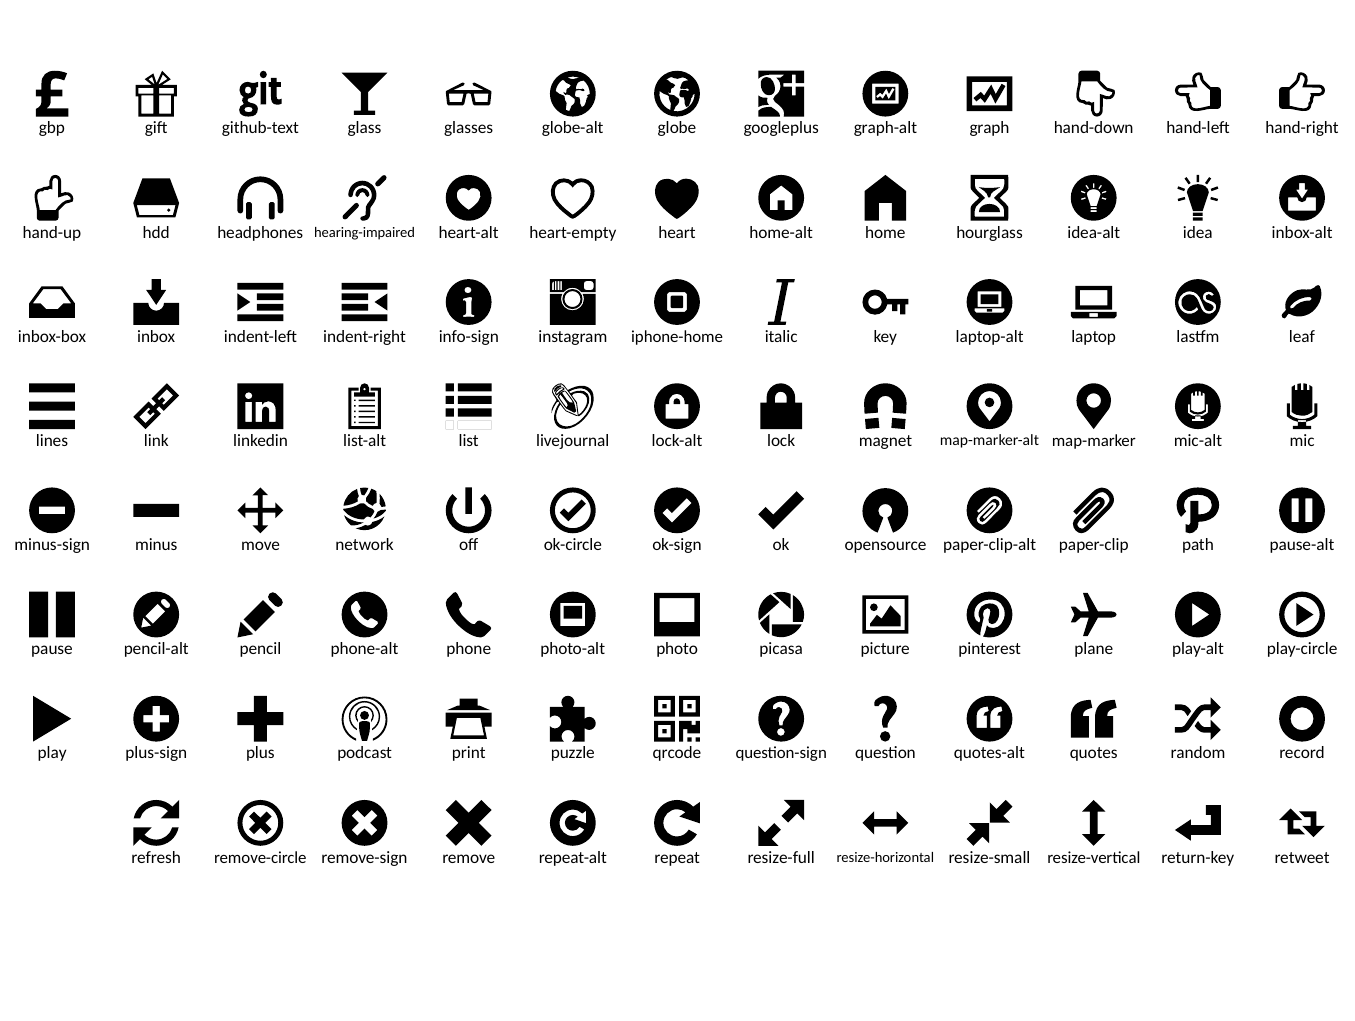

gbp
gift
github-text
glass
glasses
globe-alt
globe
googleplus
graph-alt
graph
hand-down
hand-left
hand-right

hand-up
hdd
headphones
hearing-impaired
heart-alt
heart-empty
heart
home-alt
home
hourglass
idea-alt
idea
inbox-alt

inbox-box
inbox
indent-left
indent-right
info-sign
instagram
iphone-home
italic
key
laptop-alt
laptop
lastfm
leaf

lines
link
linkedin
list-alt
list
livejournal
lock-alt
lock
magnet
map-marker-alt
map-marker
mic-alt
mic

minus-sign
minus
move
network
off
ok-circle
ok-sign
ok
opensource
paper-clip-alt
paper-clip
path
pause-alt

pause
pencil-alt
pencil
phone-alt
phone
photo-alt
photo
picasa
picture
pinterest
plane
play-alt
play-circle

play
plus-sign
plus
podcast
print
puzzle
qrcode
question-sign
question
quotes-alt
quotes
random
record

refresh
remove-circle
remove-sign
remove
repeat-alt
repeat
resize-full
resize-horizontal
resize-small
resize-vertical
return-key
retweet